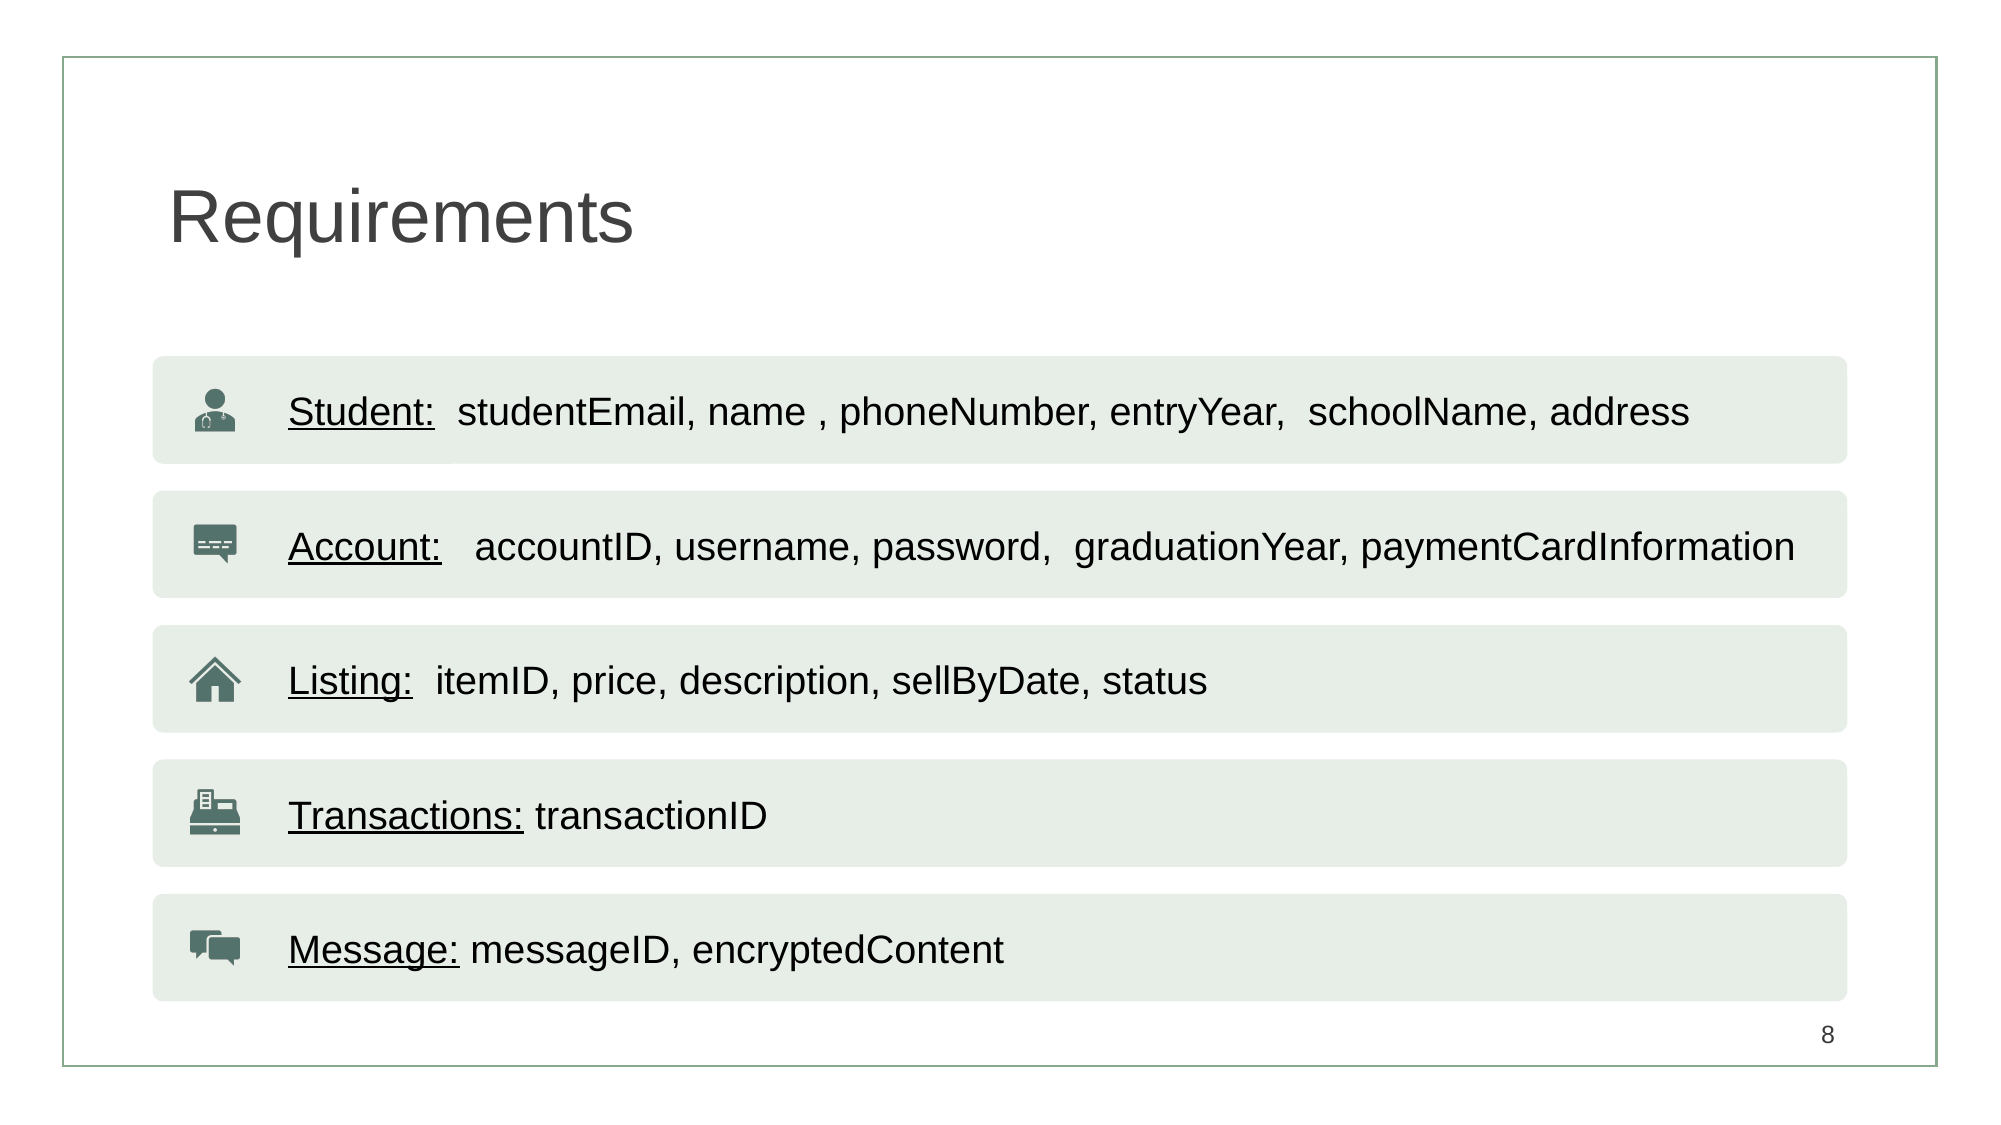

# Requirements
Student:  studentEmail, name , phoneNumber, entryYear,  schoolName, address
Account:   accountID, username, password,  graduationYear, paymentCardInformation
Listing:  itemID, price, description, sellByDate, status
Transactions: transactionID
Message: messageID, encryptedContent
8